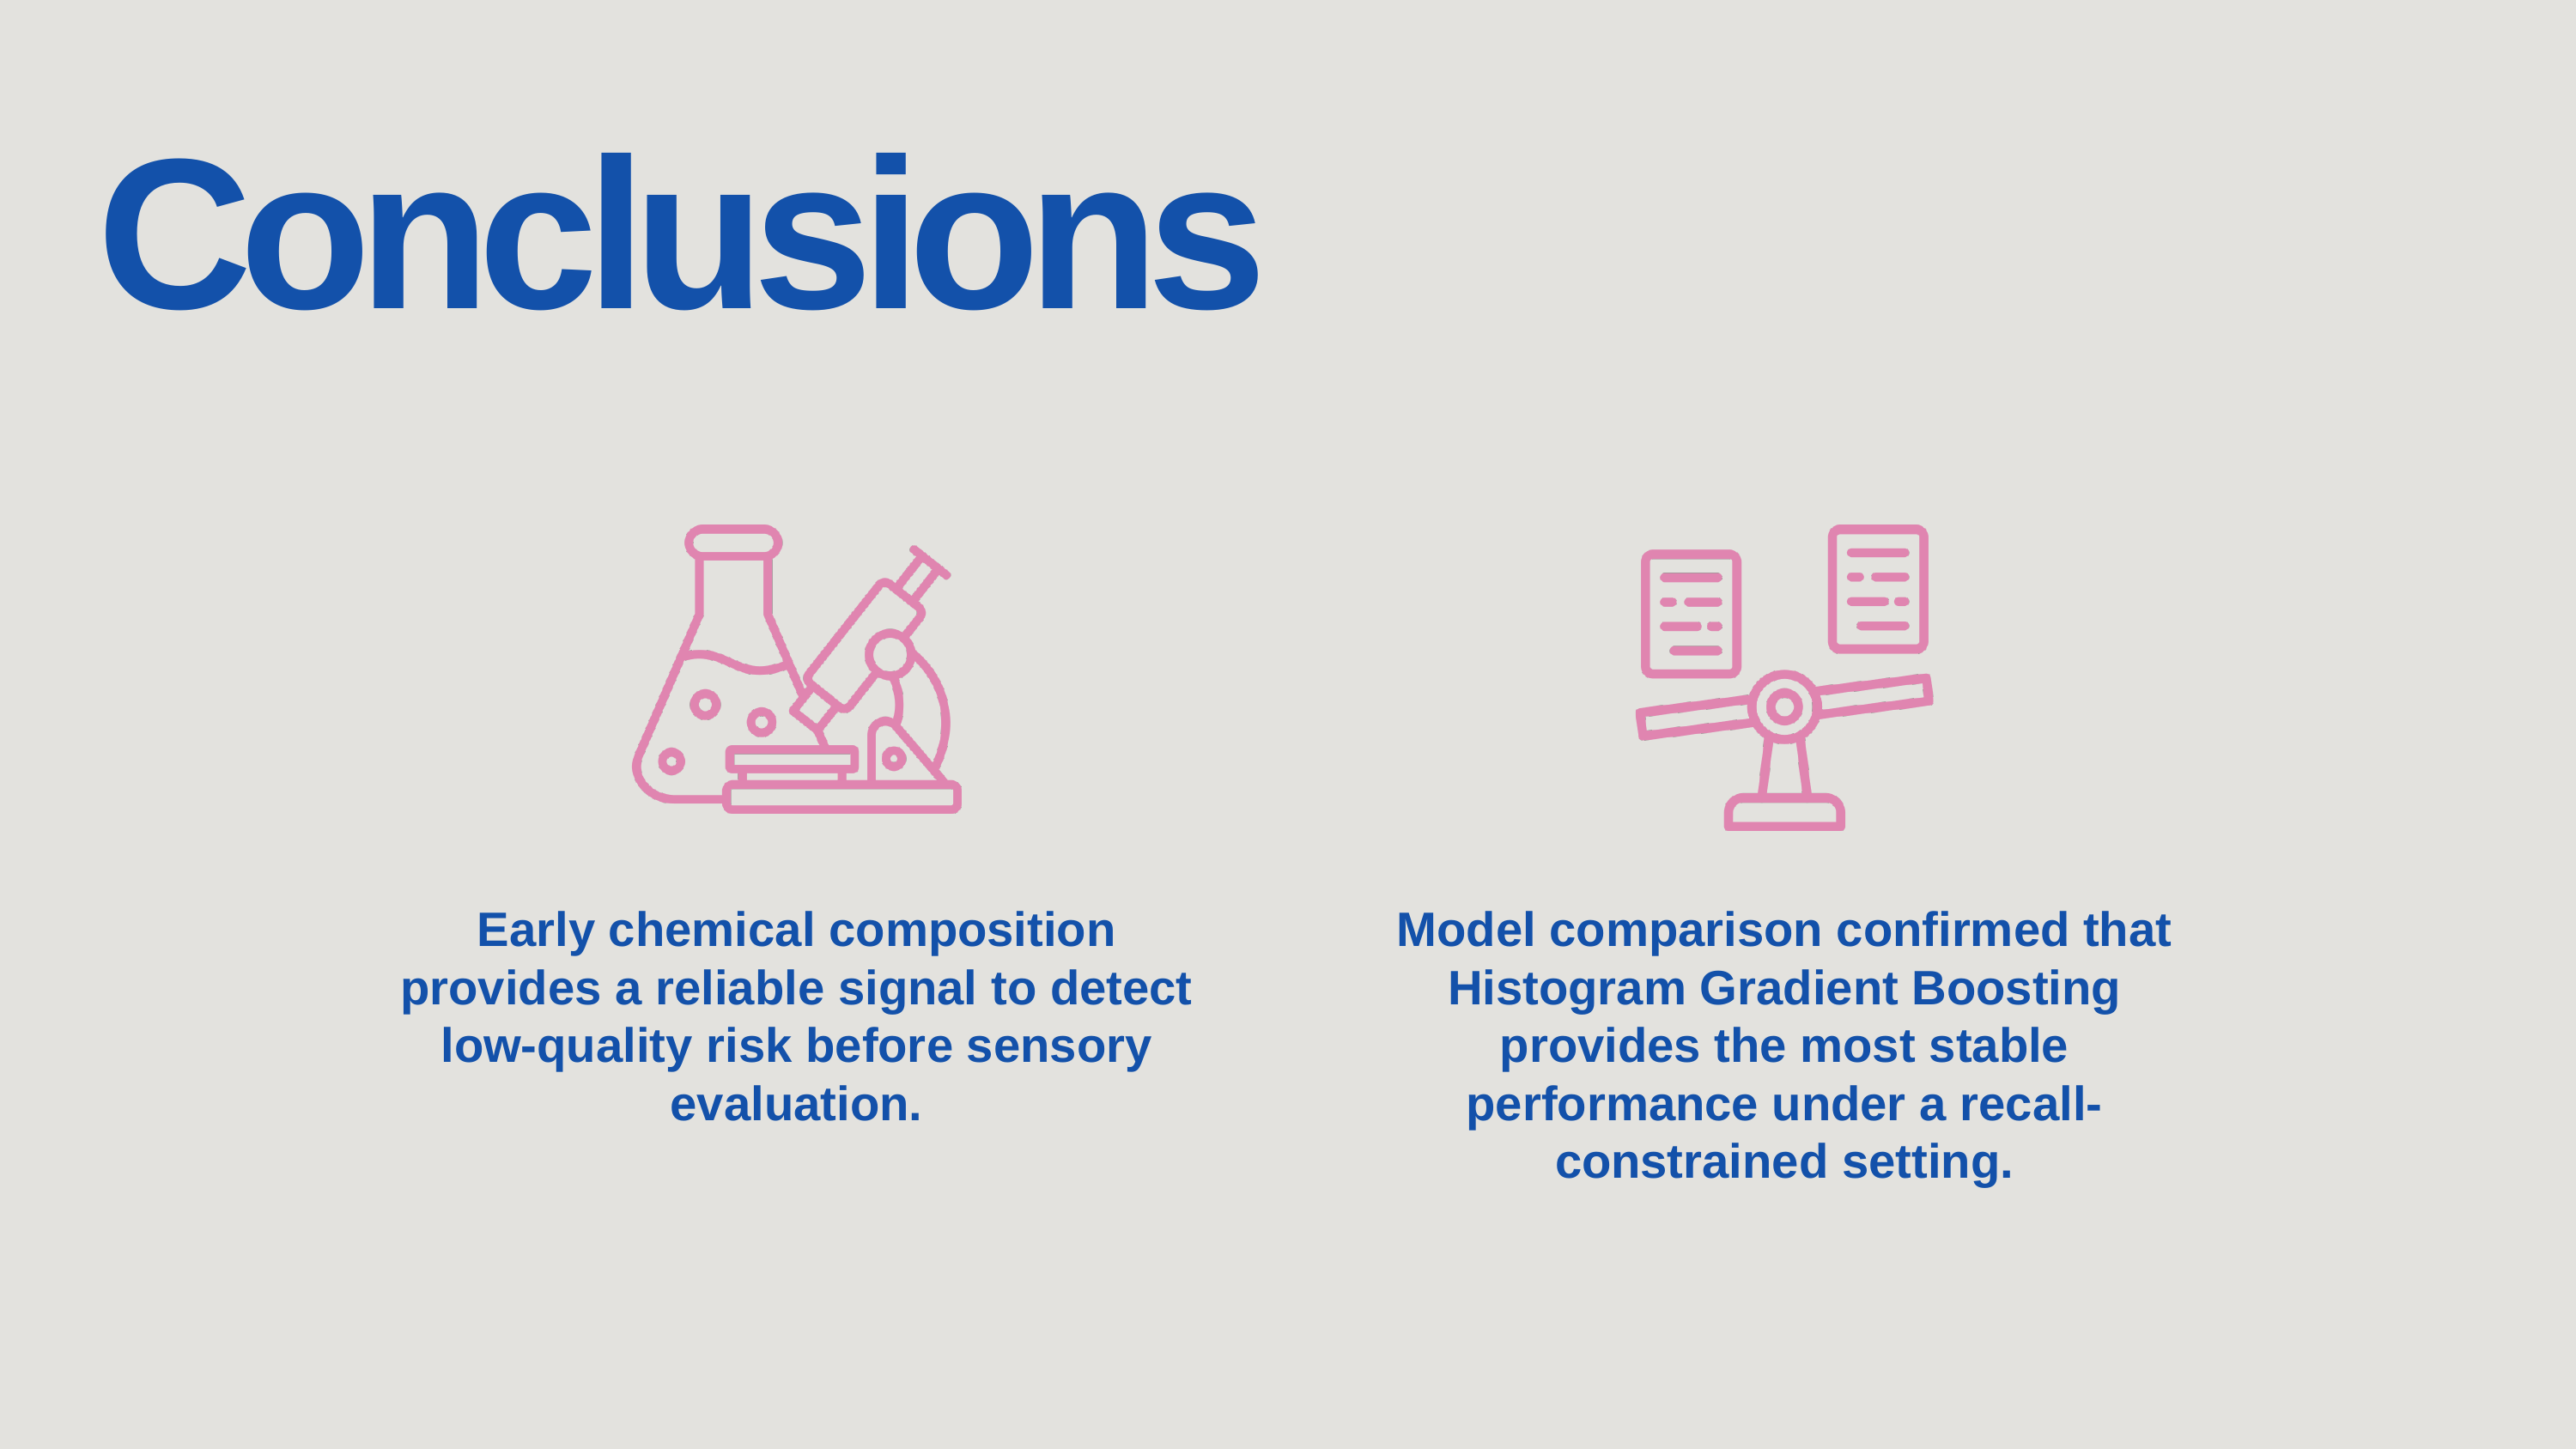

Conclusions

Early chemical composition provides a reliable signal to detect low-quality risk before sensory evaluation.
Model comparison confirmed that Histogram Gradient Boosting provides the most stable performance under a recall-constrained setting.